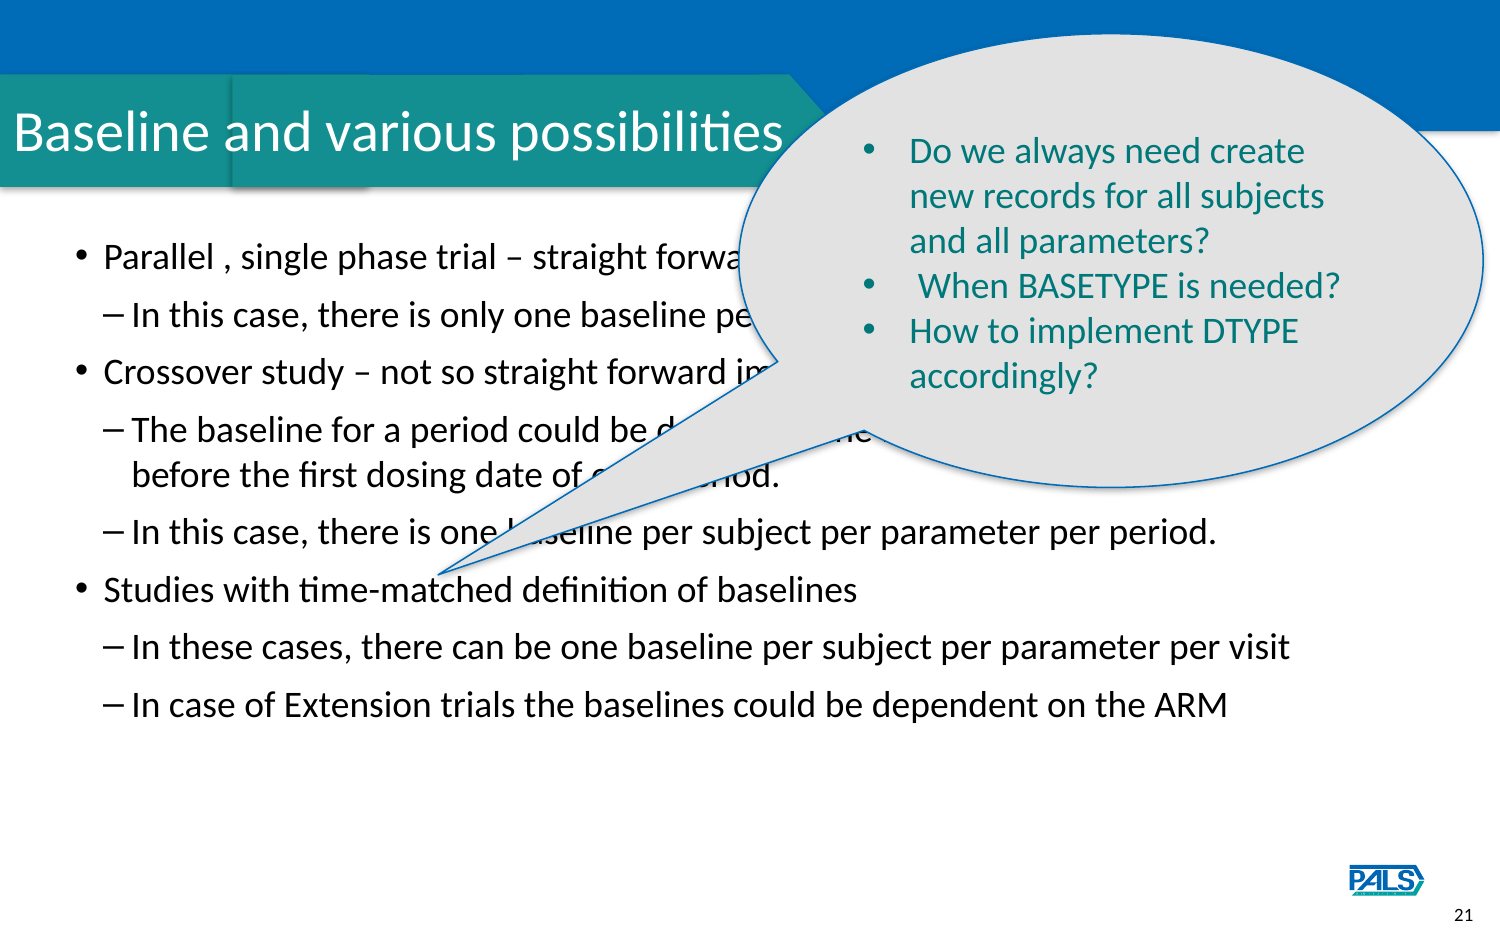

Do we always need create new records for all subjects and all parameters?
 When BASETYPE is needed?
How to implement DTYPE accordingly?
# Baseline and various possibilities
Parallel , single phase trial – straight forward implementation
In this case, there is only one baseline per subject per parameter.
Crossover study – not so straight forward implementation
The baseline for a period could be defined as the last non-missing value on or before the first dosing date of each period.
In this case, there is one baseline per subject per parameter per period.
Studies with time-matched definition of baselines
In these cases, there can be one baseline per subject per parameter per visit
In case of Extension trials the baselines could be dependent on the ARM